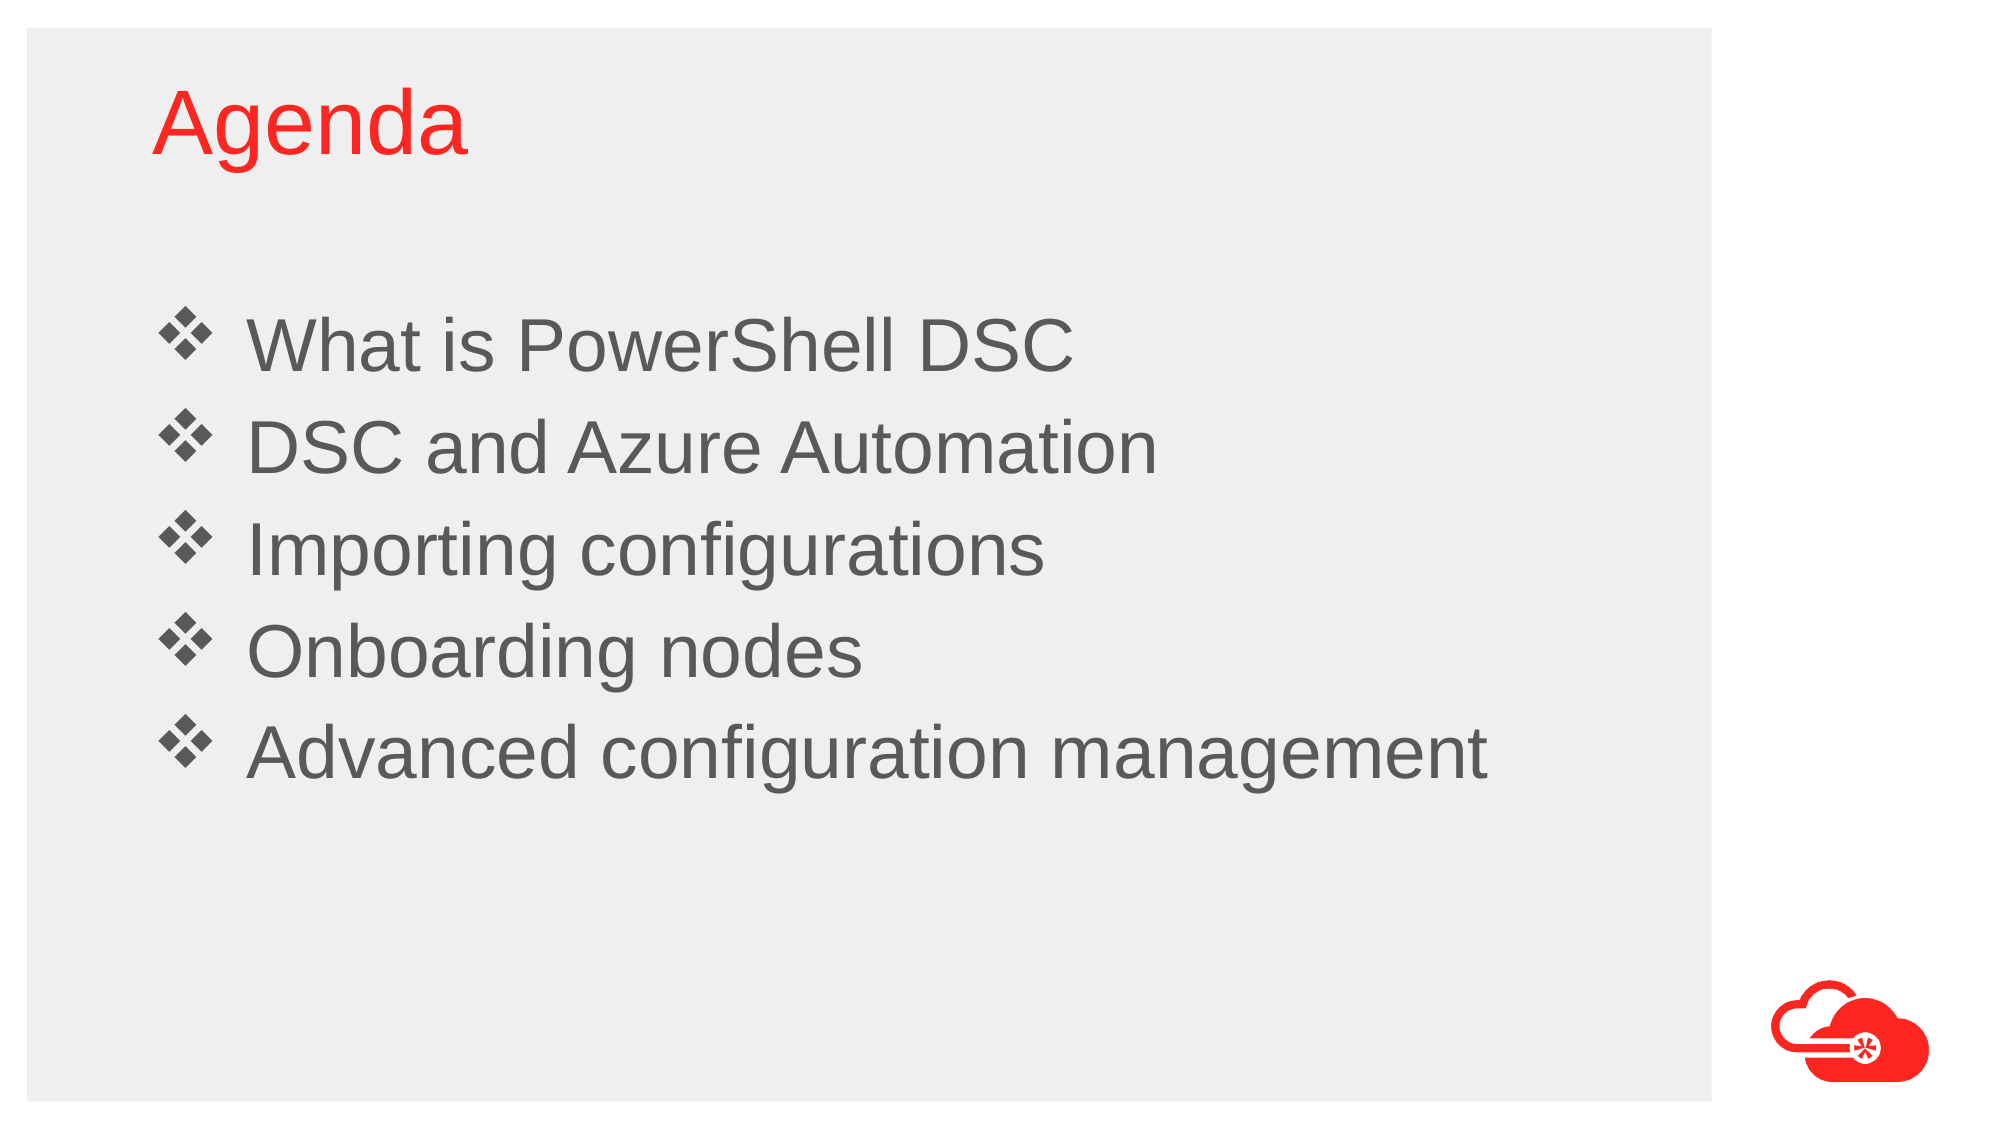

# Agenda
What is PowerShell DSC
DSC and Azure Automation
Importing configurations
Onboarding nodes
Advanced configuration management